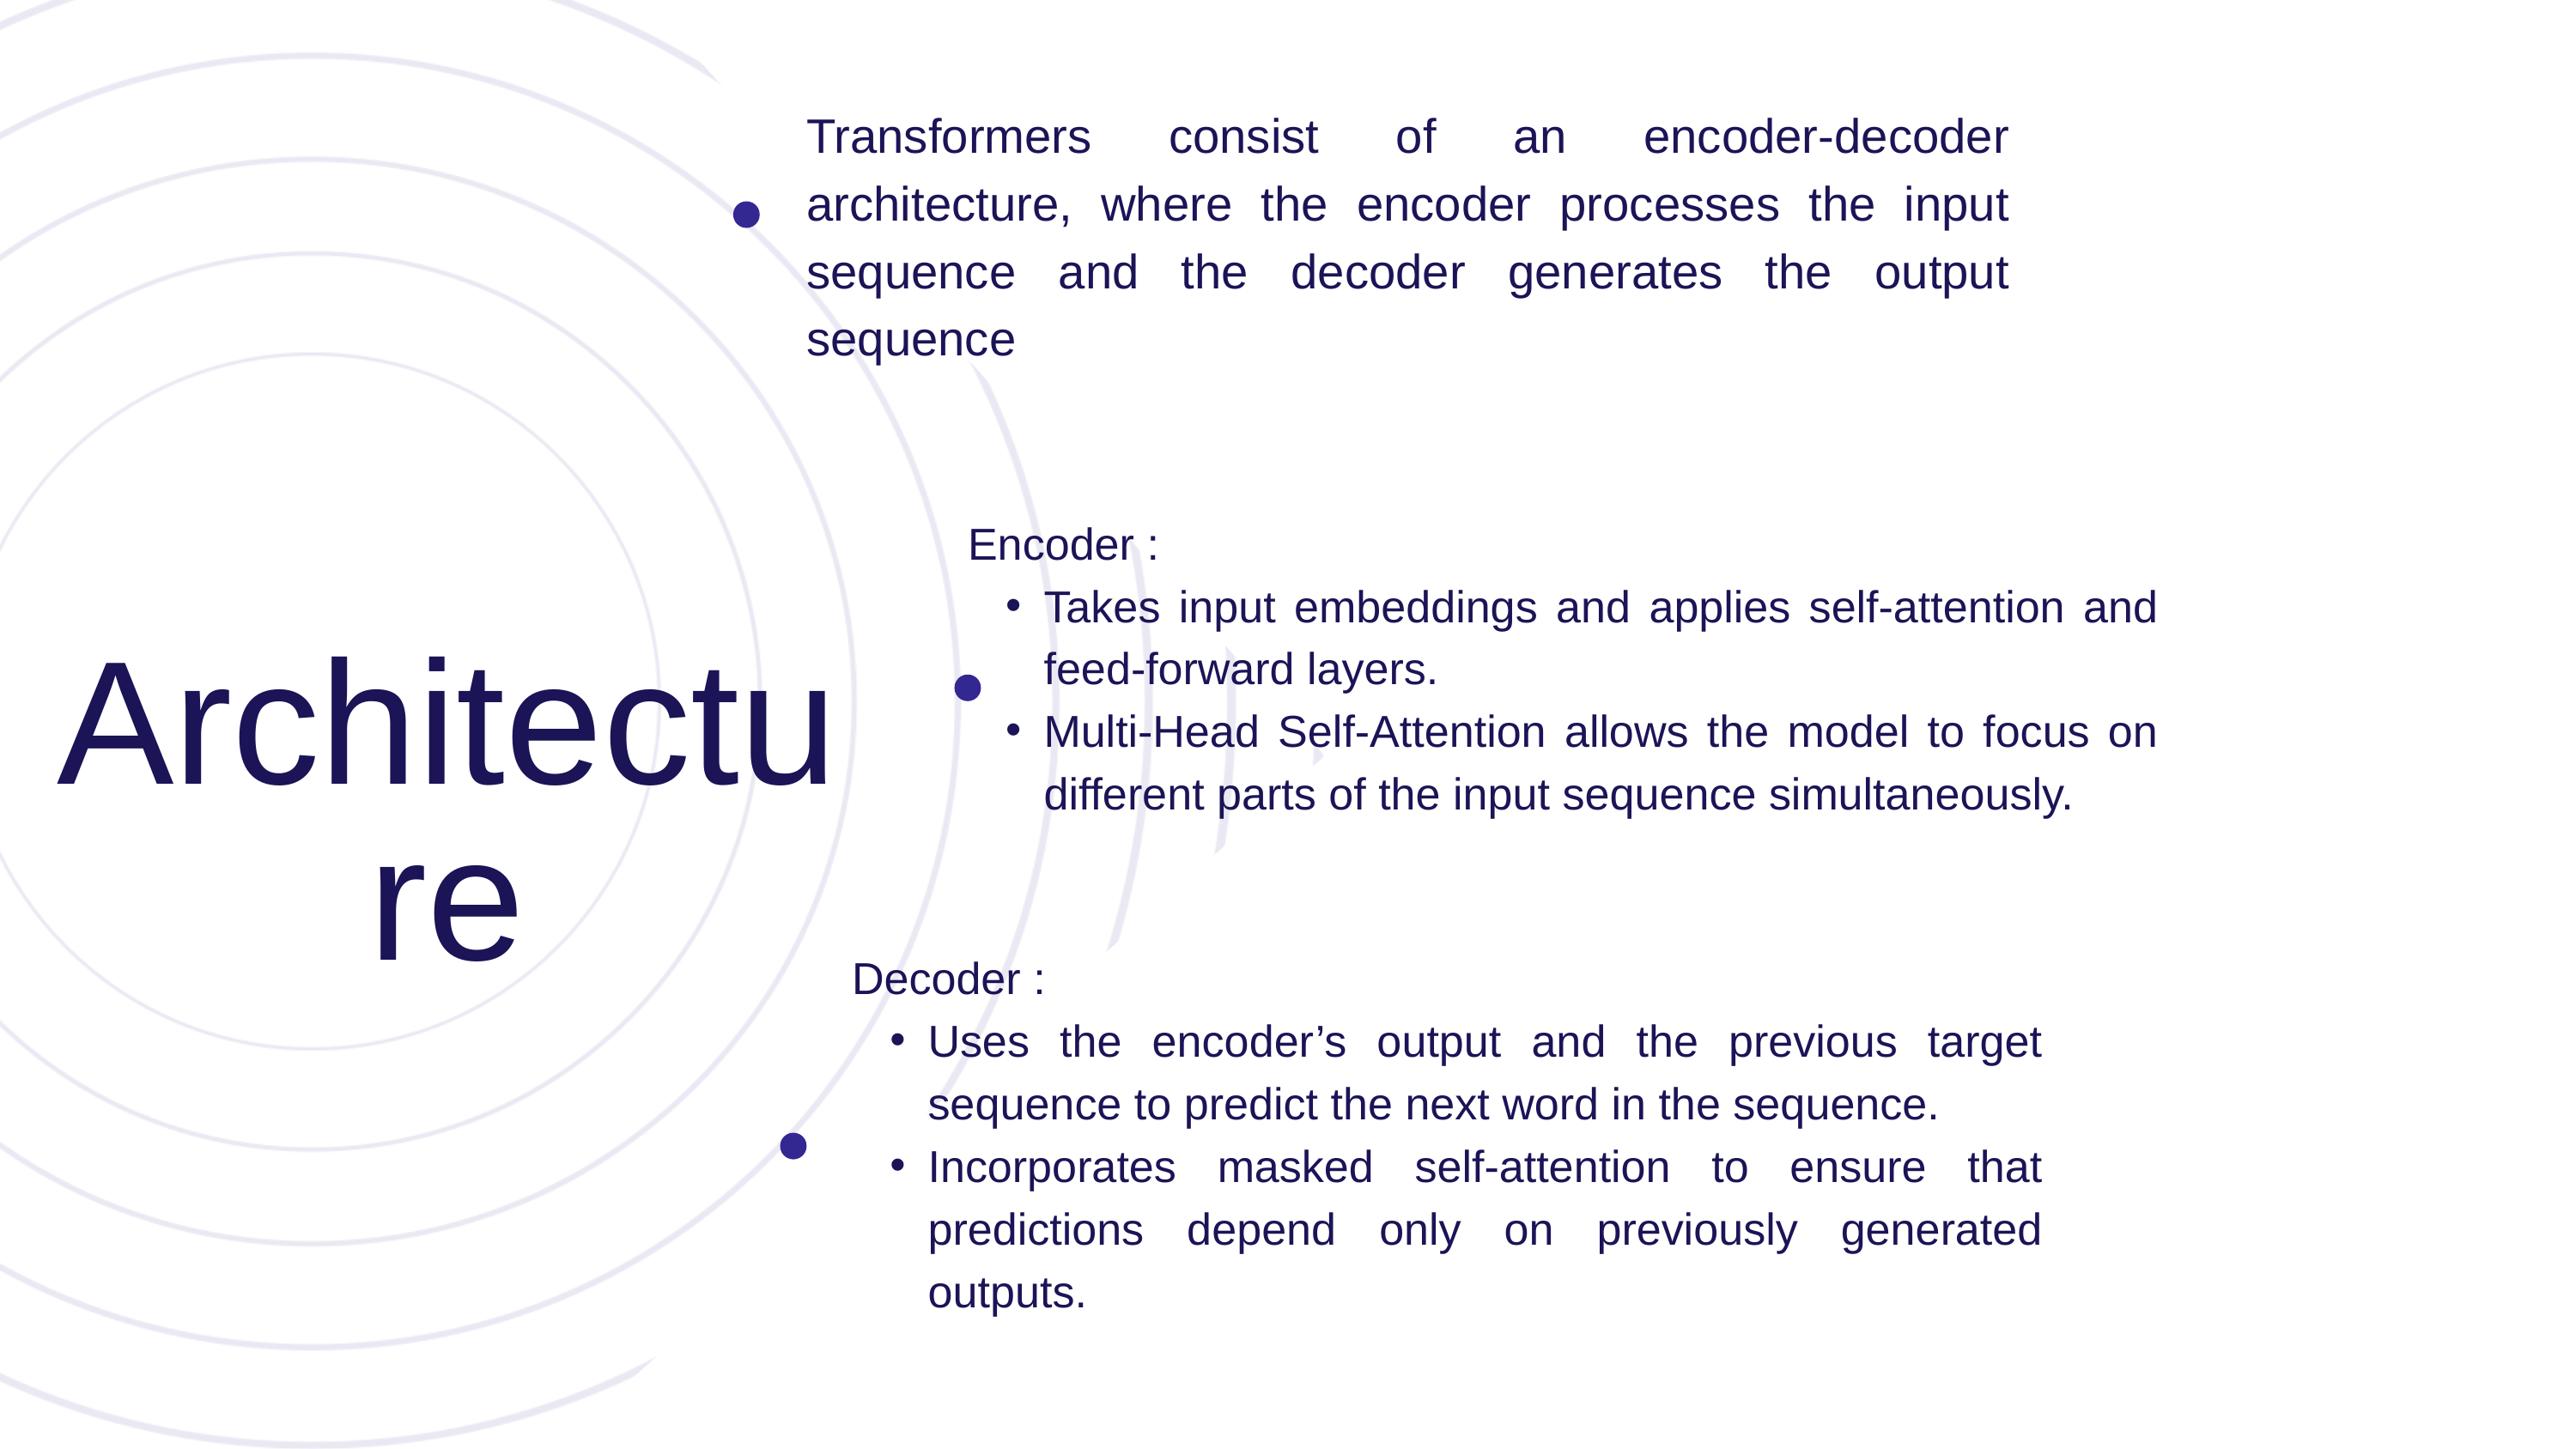

Transformers consist of an encoder-decoder architecture, where the encoder processes the input sequence and the decoder generates the output sequence

Encoder :
Takes input embeddings and applies self-attention and feed-forward layers.
Multi-Head Self-Attention allows the model to focus on different parts of the input sequence simultaneously.

Architecture

Decoder :
Uses the encoder’s output and the previous target sequence to predict the next word in the sequence.
Incorporates masked self-attention to ensure that predictions depend only on previously generated outputs.